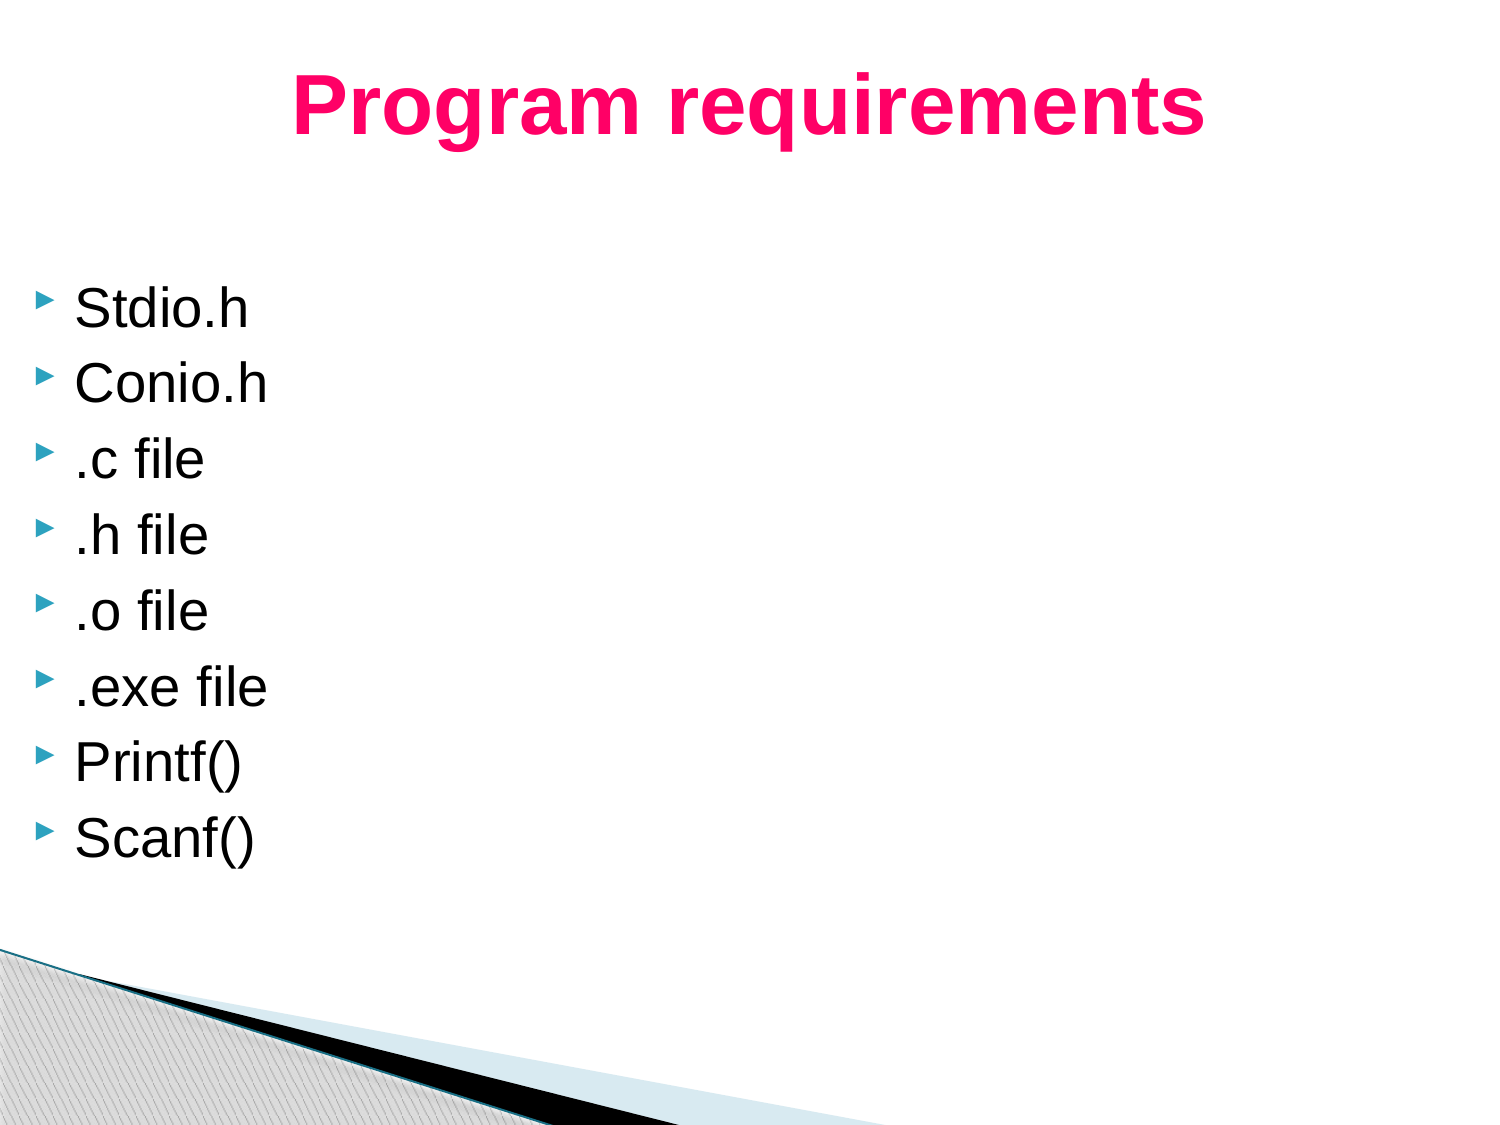

# Program requirements

Stdio.h
Conio.h
.c file
.h file
.o file
.exe file
Printf()
Scanf()